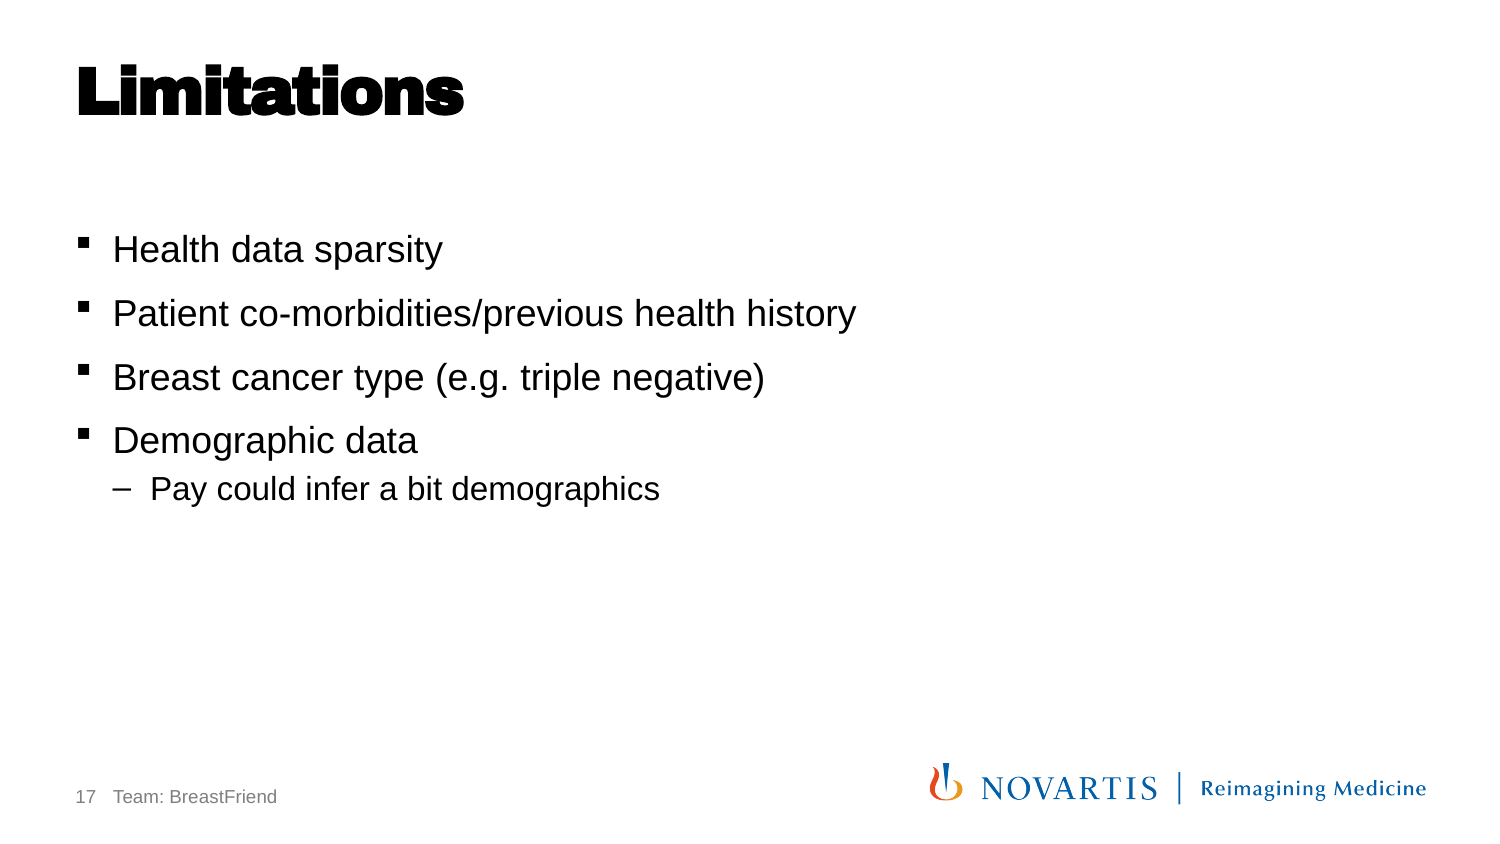

# Limitations
Health data sparsity
Patient co-morbidities/previous health history
Breast cancer type (e.g. triple negative)
Demographic data
Pay could infer a bit demographics

17
Team: BreastFriend